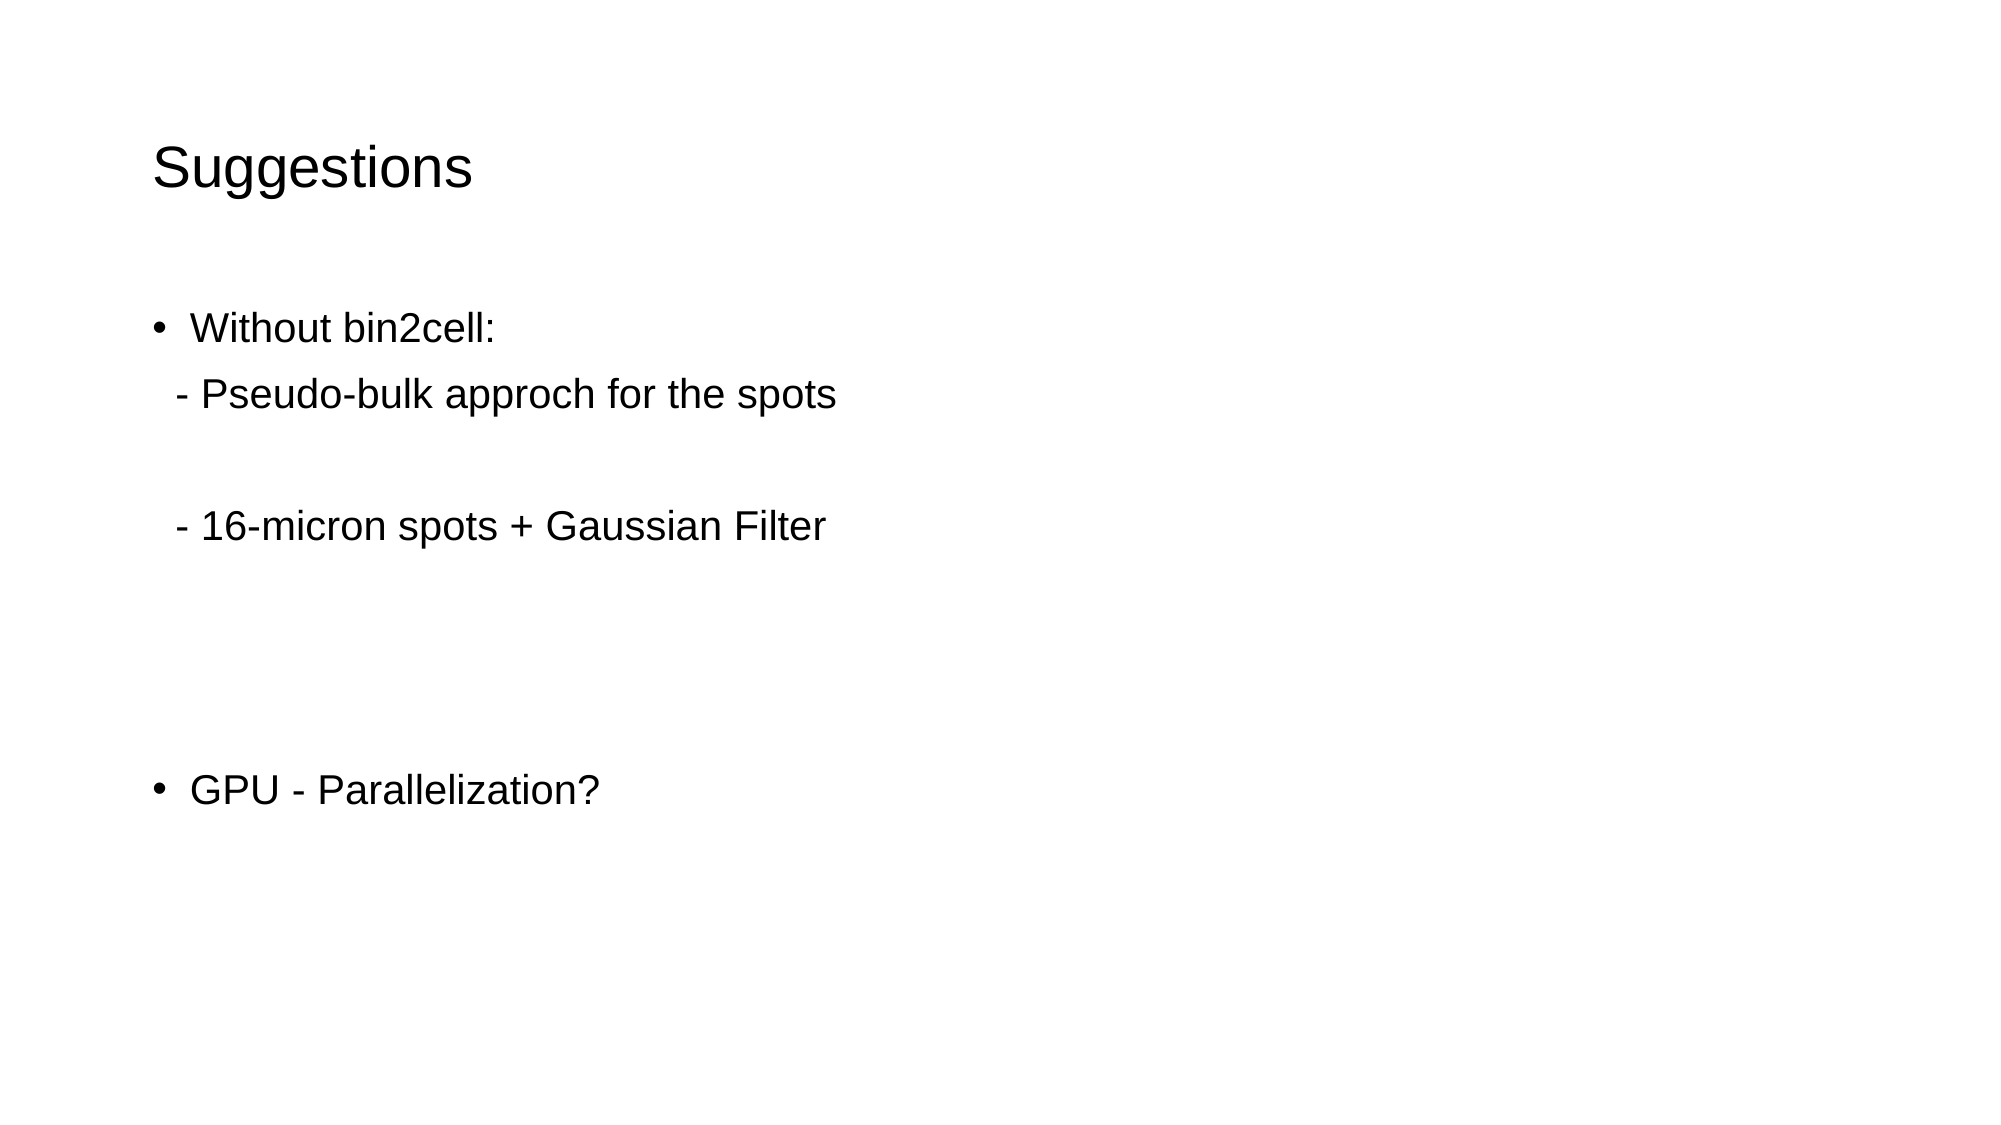

# Suggestions
Without bin2cell:
  - Pseudo-bulk approch for the spots

  - 16-micron spots + Gaussian Filter

GPU - Parallelization?